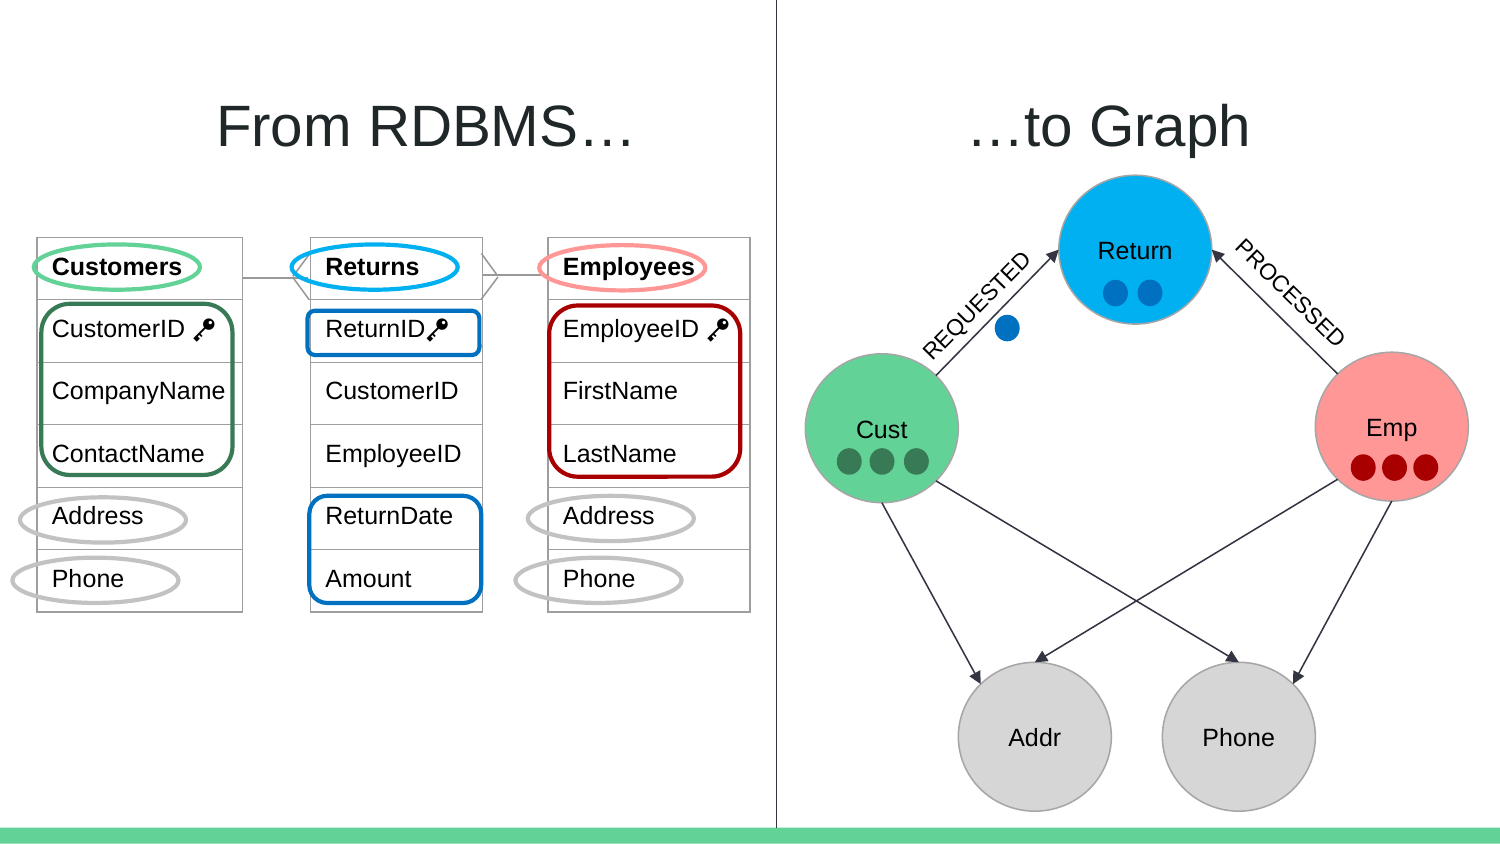

# From RDBMS… 			…to Graph
Return
| Customers |
| --- |
| CustomerID 🔑 |
| CompanyName |
| ContactName |
| Address |
| Phone |
| Returns |
| --- |
| ReturnID🔑 |
| CustomerID |
| EmployeeID |
| ReturnDate |
| Amount |
| Employees |
| --- |
| EmployeeID 🔑 |
| FirstName |
| LastName |
| Address |
| Phone |

REQUESTED

PROCESSED

Emp
Cust

Addr
Phone